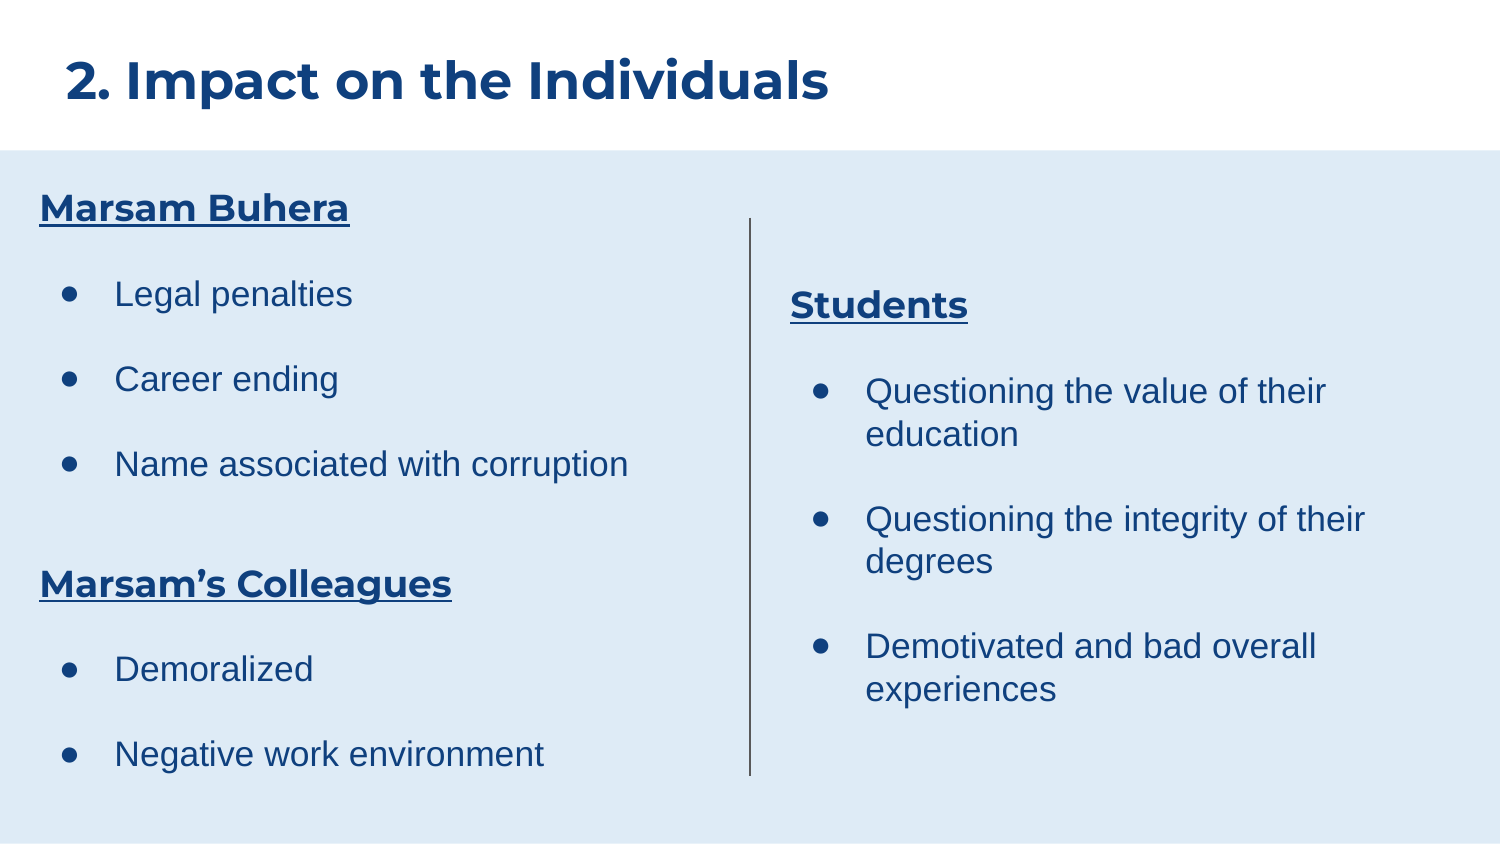

# 2. Impact on the Individuals
Marsam Buhera
Legal penalties
Career ending
Name associated with corruption
Students
Questioning the value of their education
Questioning the integrity of their degrees
Demotivated and bad overall experiences
Marsam’s Colleagues
Demoralized
Negative work environment